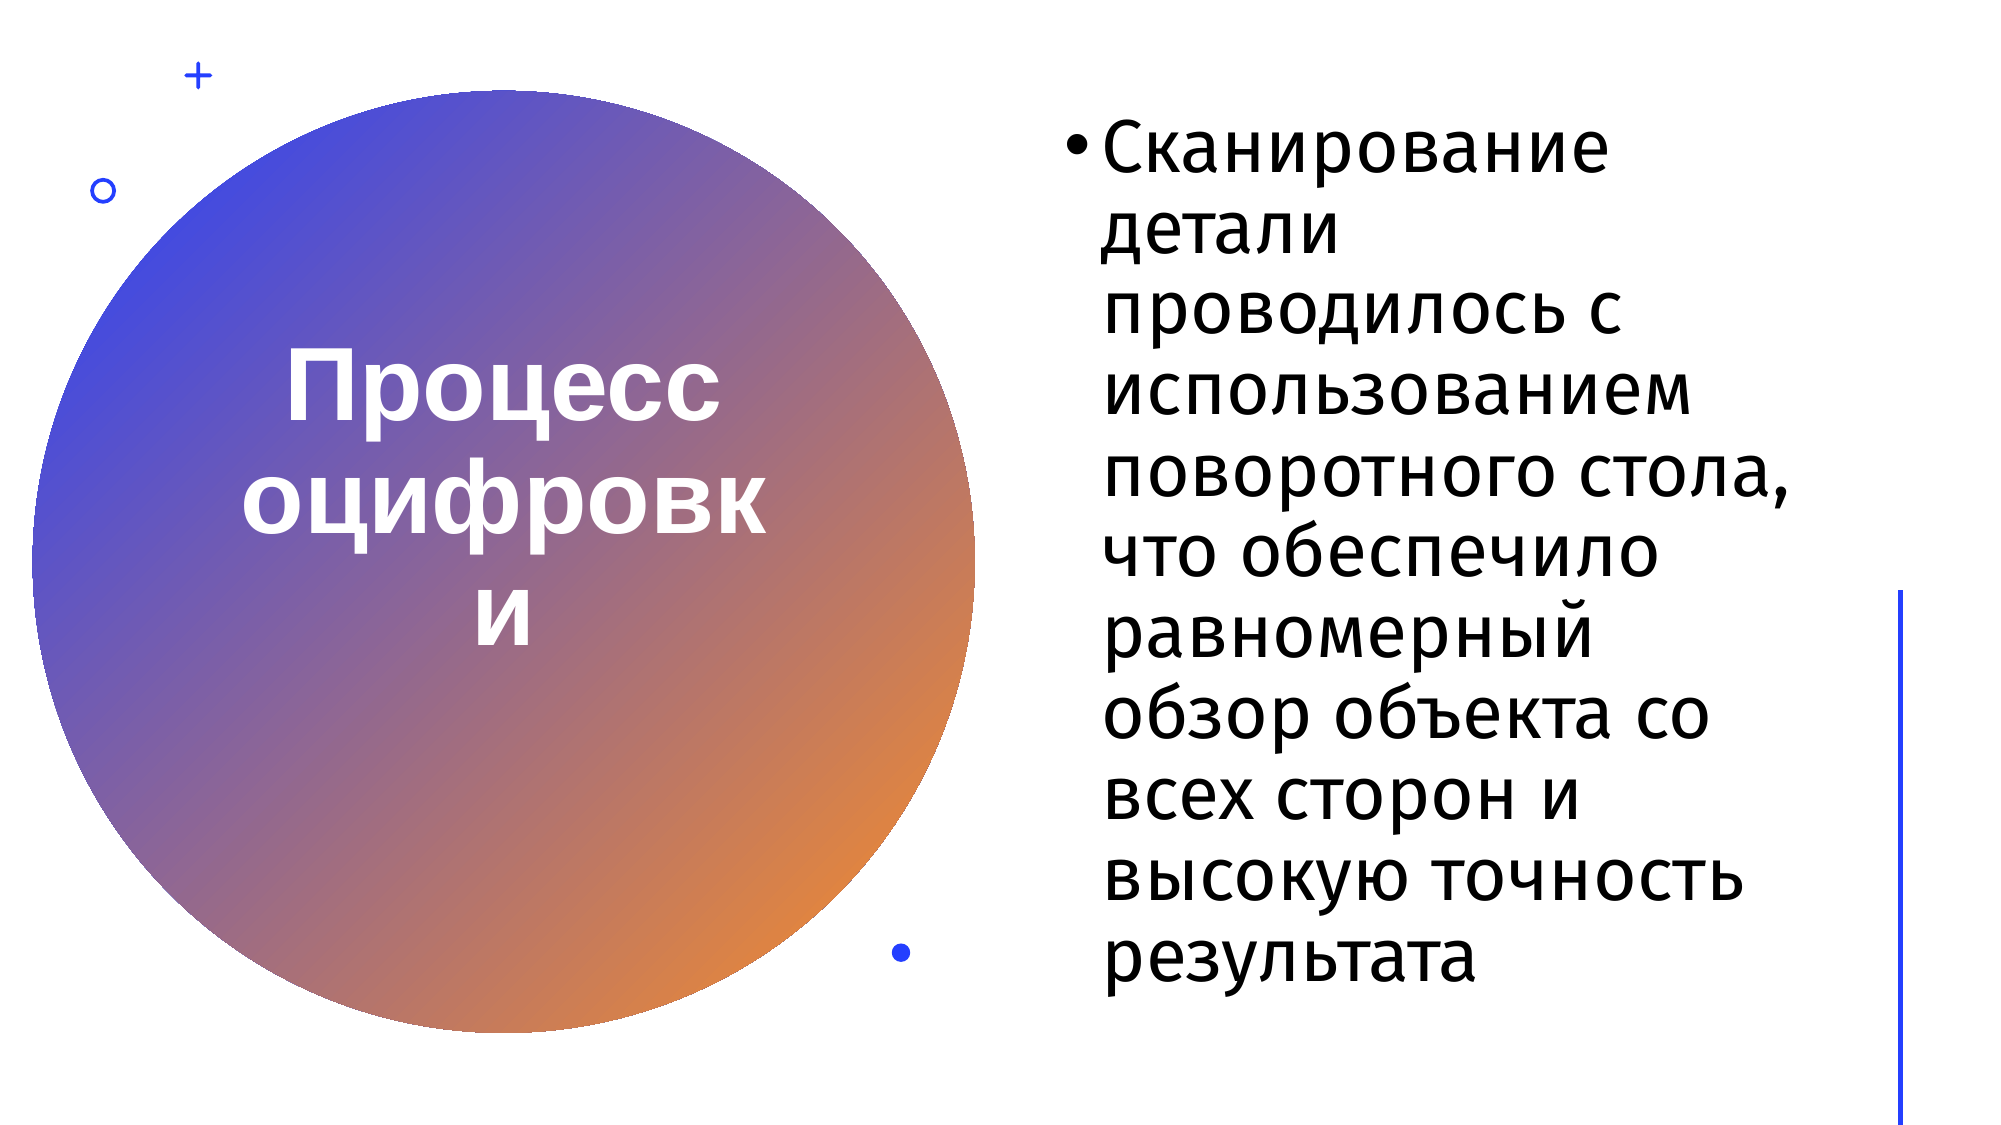

Сканирование детали проводилось с использованием поворотного стола, что обеспечило равномерный обзор объекта со всех сторон и высокую точность результата

# Процесс оцифровки